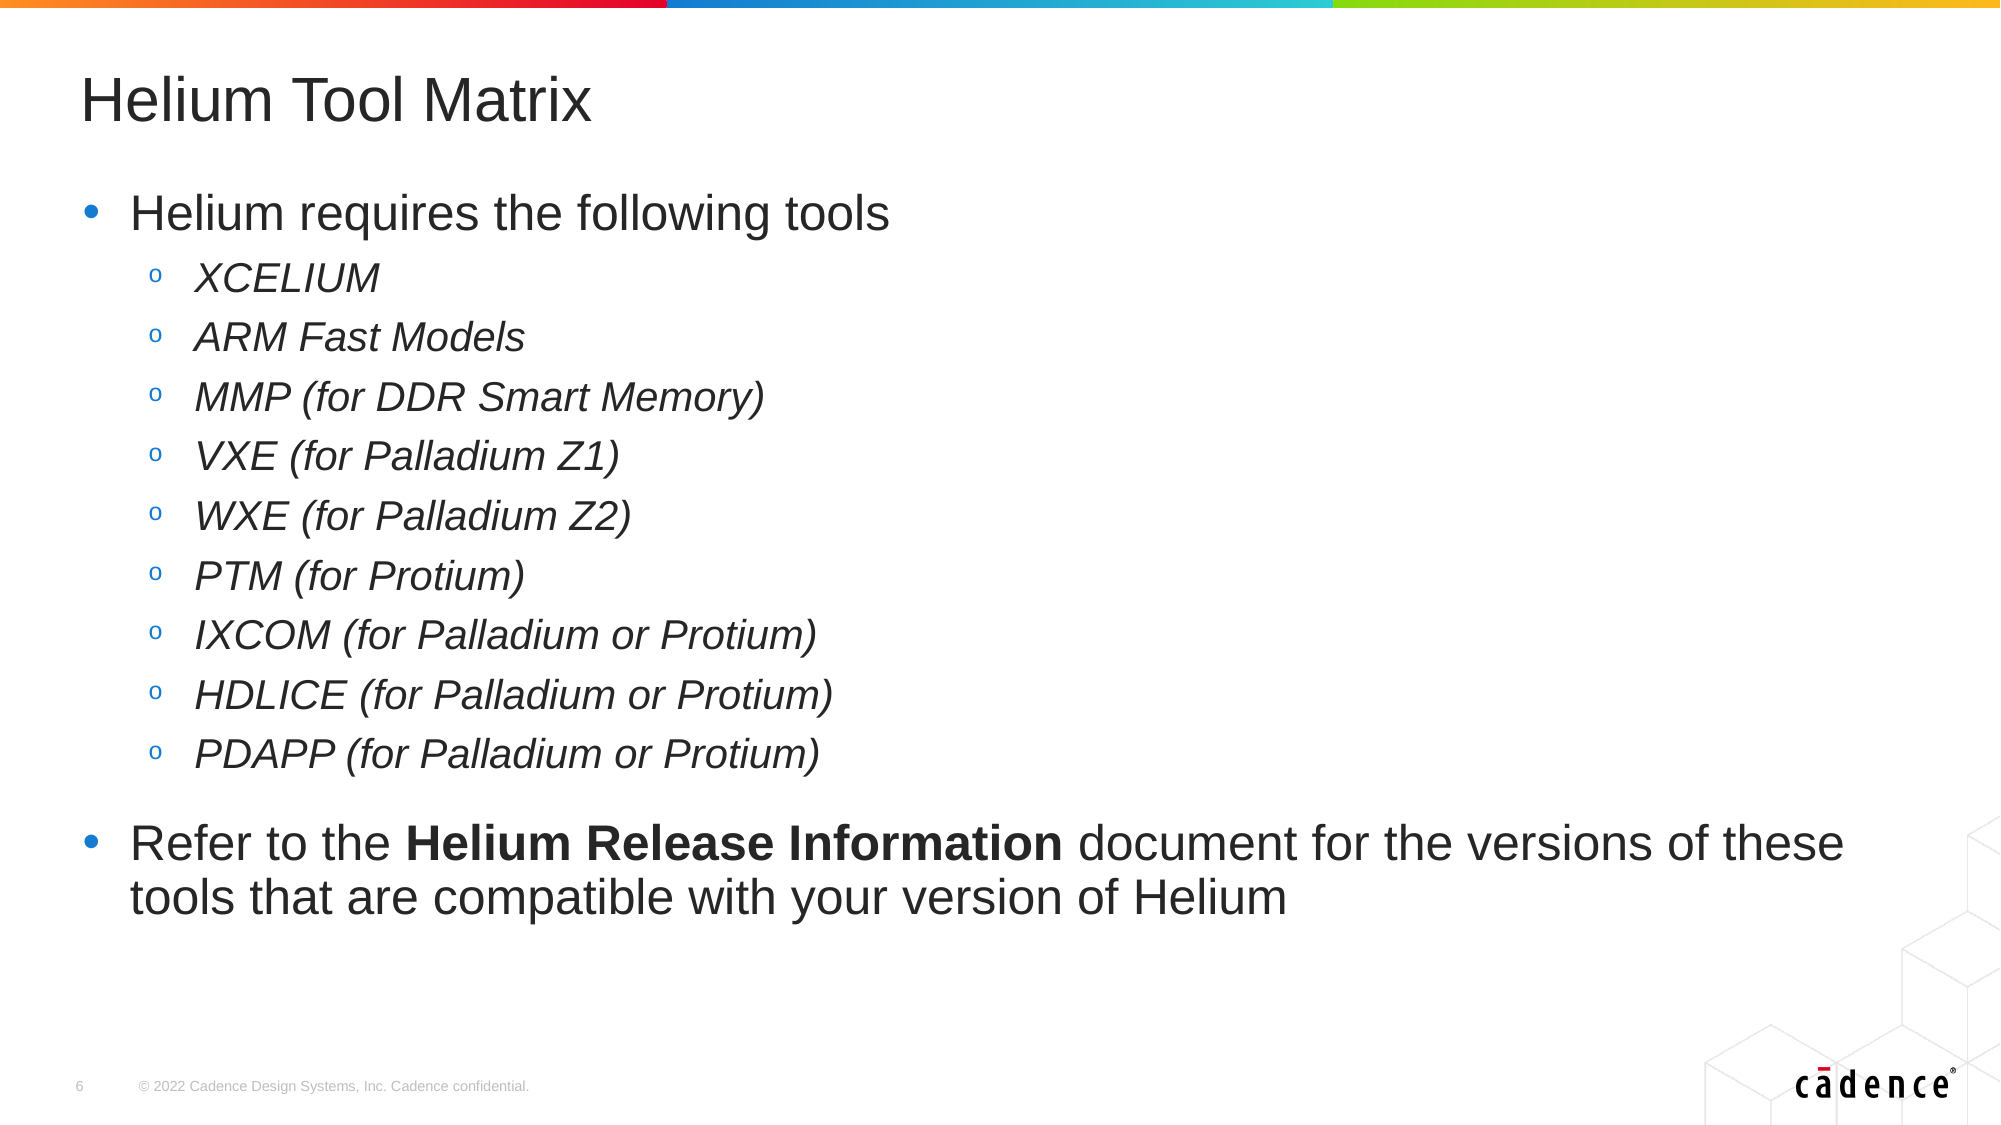

# Helium Tool Matrix
Helium requires the following tools
XCELIUM
ARM Fast Models
MMP (for DDR Smart Memory)
VXE (for Palladium Z1)
WXE (for Palladium Z2)
PTM (for Protium)
IXCOM (for Palladium or Protium)
HDLICE (for Palladium or Protium)
PDAPP (for Palladium or Protium)
Refer to the Helium Release Information document for the versions of these tools that are compatible with your version of Helium